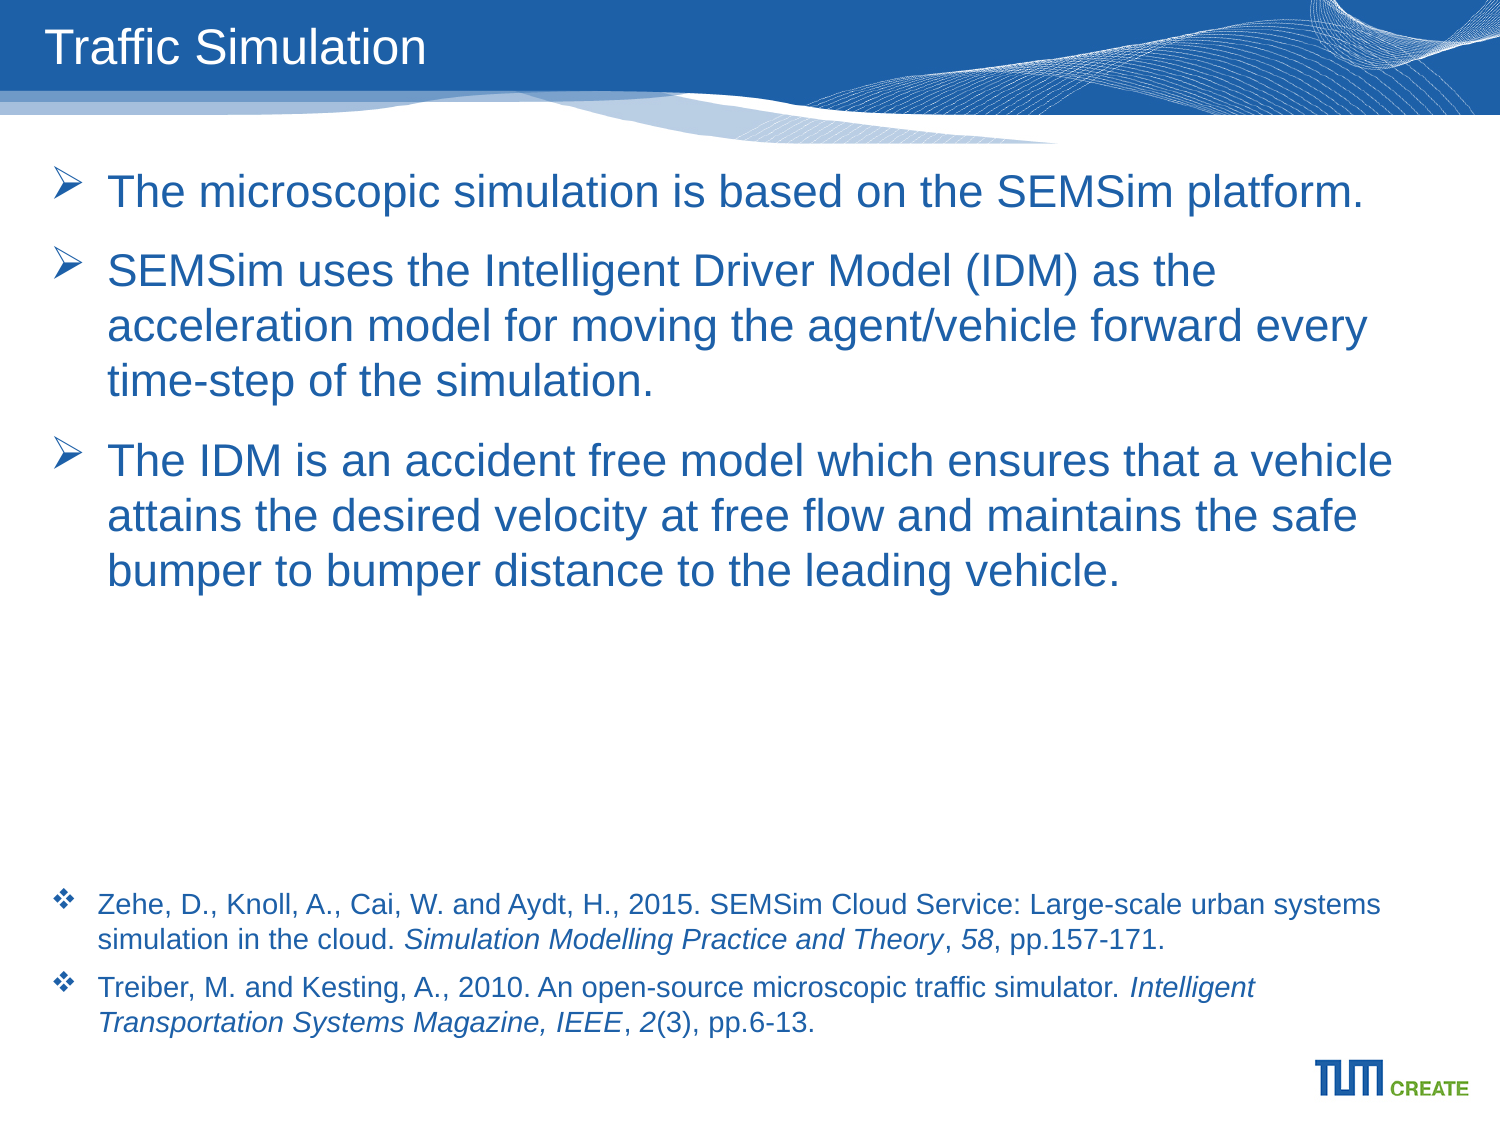

# Traffic Simulation
The microscopic simulation is based on the SEMSim platform.
SEMSim uses the Intelligent Driver Model (IDM) as the acceleration model for moving the agent/vehicle forward every time-step of the simulation.
The IDM is an accident free model which ensures that a vehicle attains the desired velocity at free flow and maintains the safe bumper to bumper distance to the leading vehicle.
Zehe, D., Knoll, A., Cai, W. and Aydt, H., 2015. SEMSim Cloud Service: Large-scale urban systems simulation in the cloud. Simulation Modelling Practice and Theory, 58, pp.157-171.
Treiber, M. and Kesting, A., 2010. An open-source microscopic traffic simulator. Intelligent Transportation Systems Magazine, IEEE, 2(3), pp.6-13.